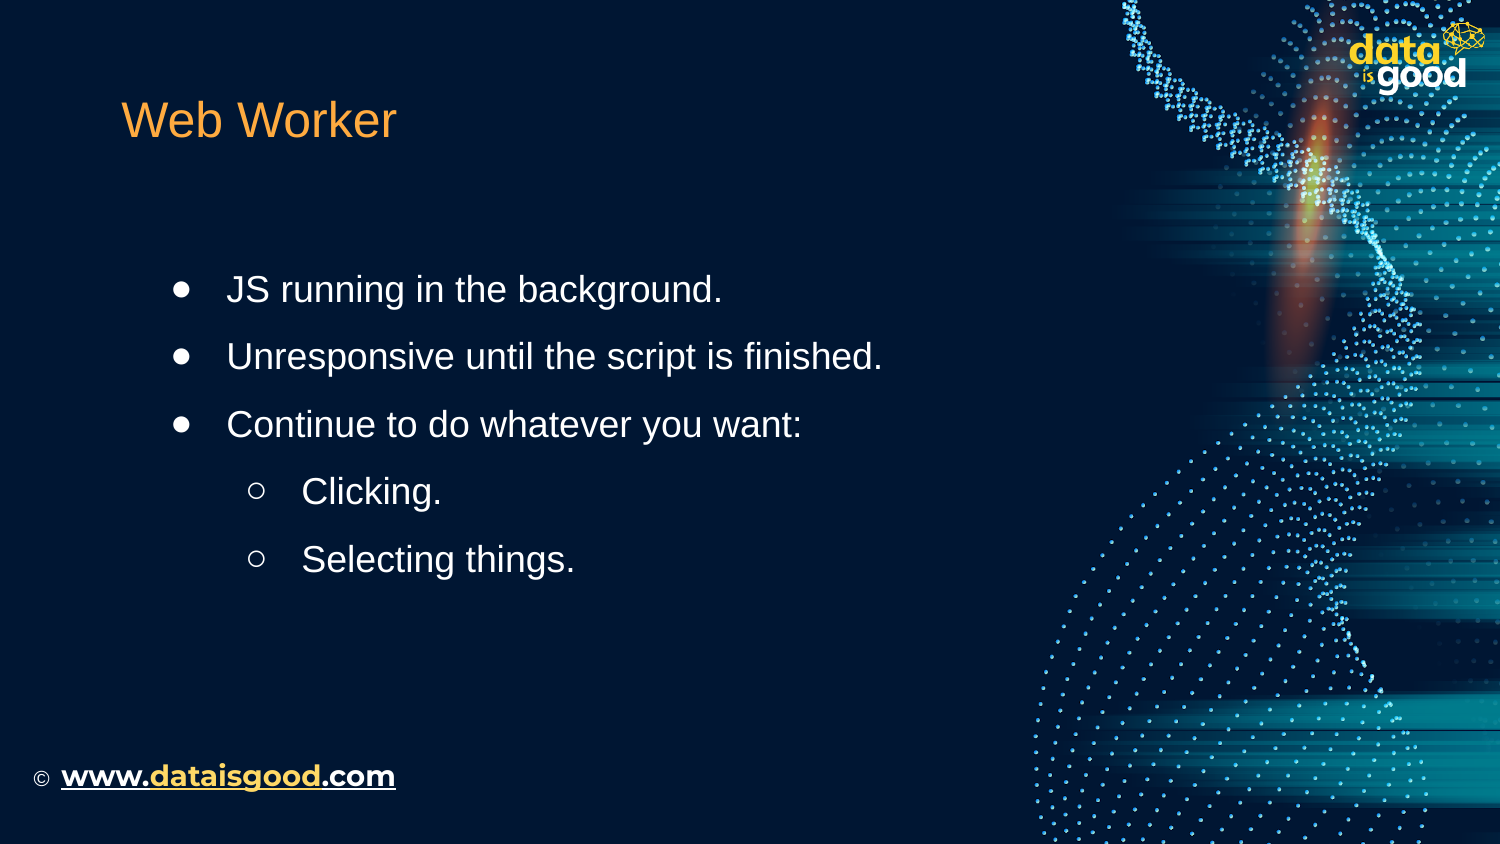

# Web Worker
JS running in the background.
Unresponsive until the script is finished.
Continue to do whatever you want:
Clicking.
Selecting things.